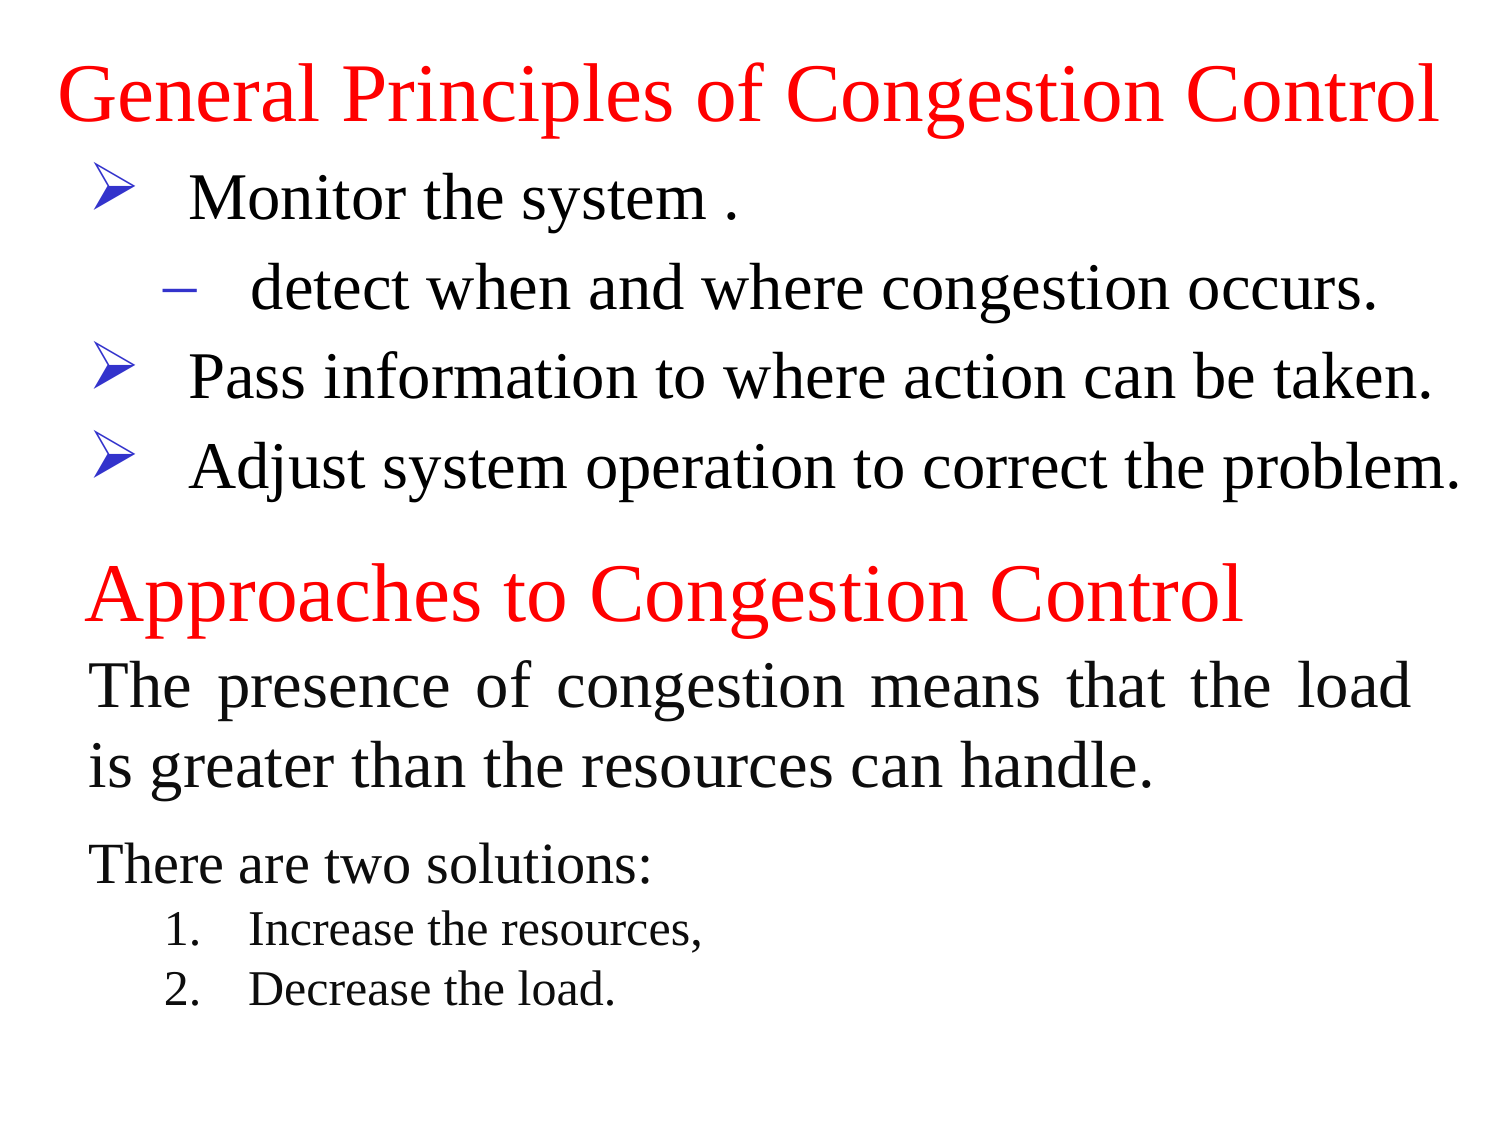

General Principles of Congestion Control
Monitor the system .
detect when and where congestion occurs.
Pass information to where action can be taken.
Adjust system operation to correct the problem.
Approaches to Congestion Control
The presence of congestion means that the load is greater than the resources can handle.

There are two solutions:
Increase the resources,
Decrease the load.